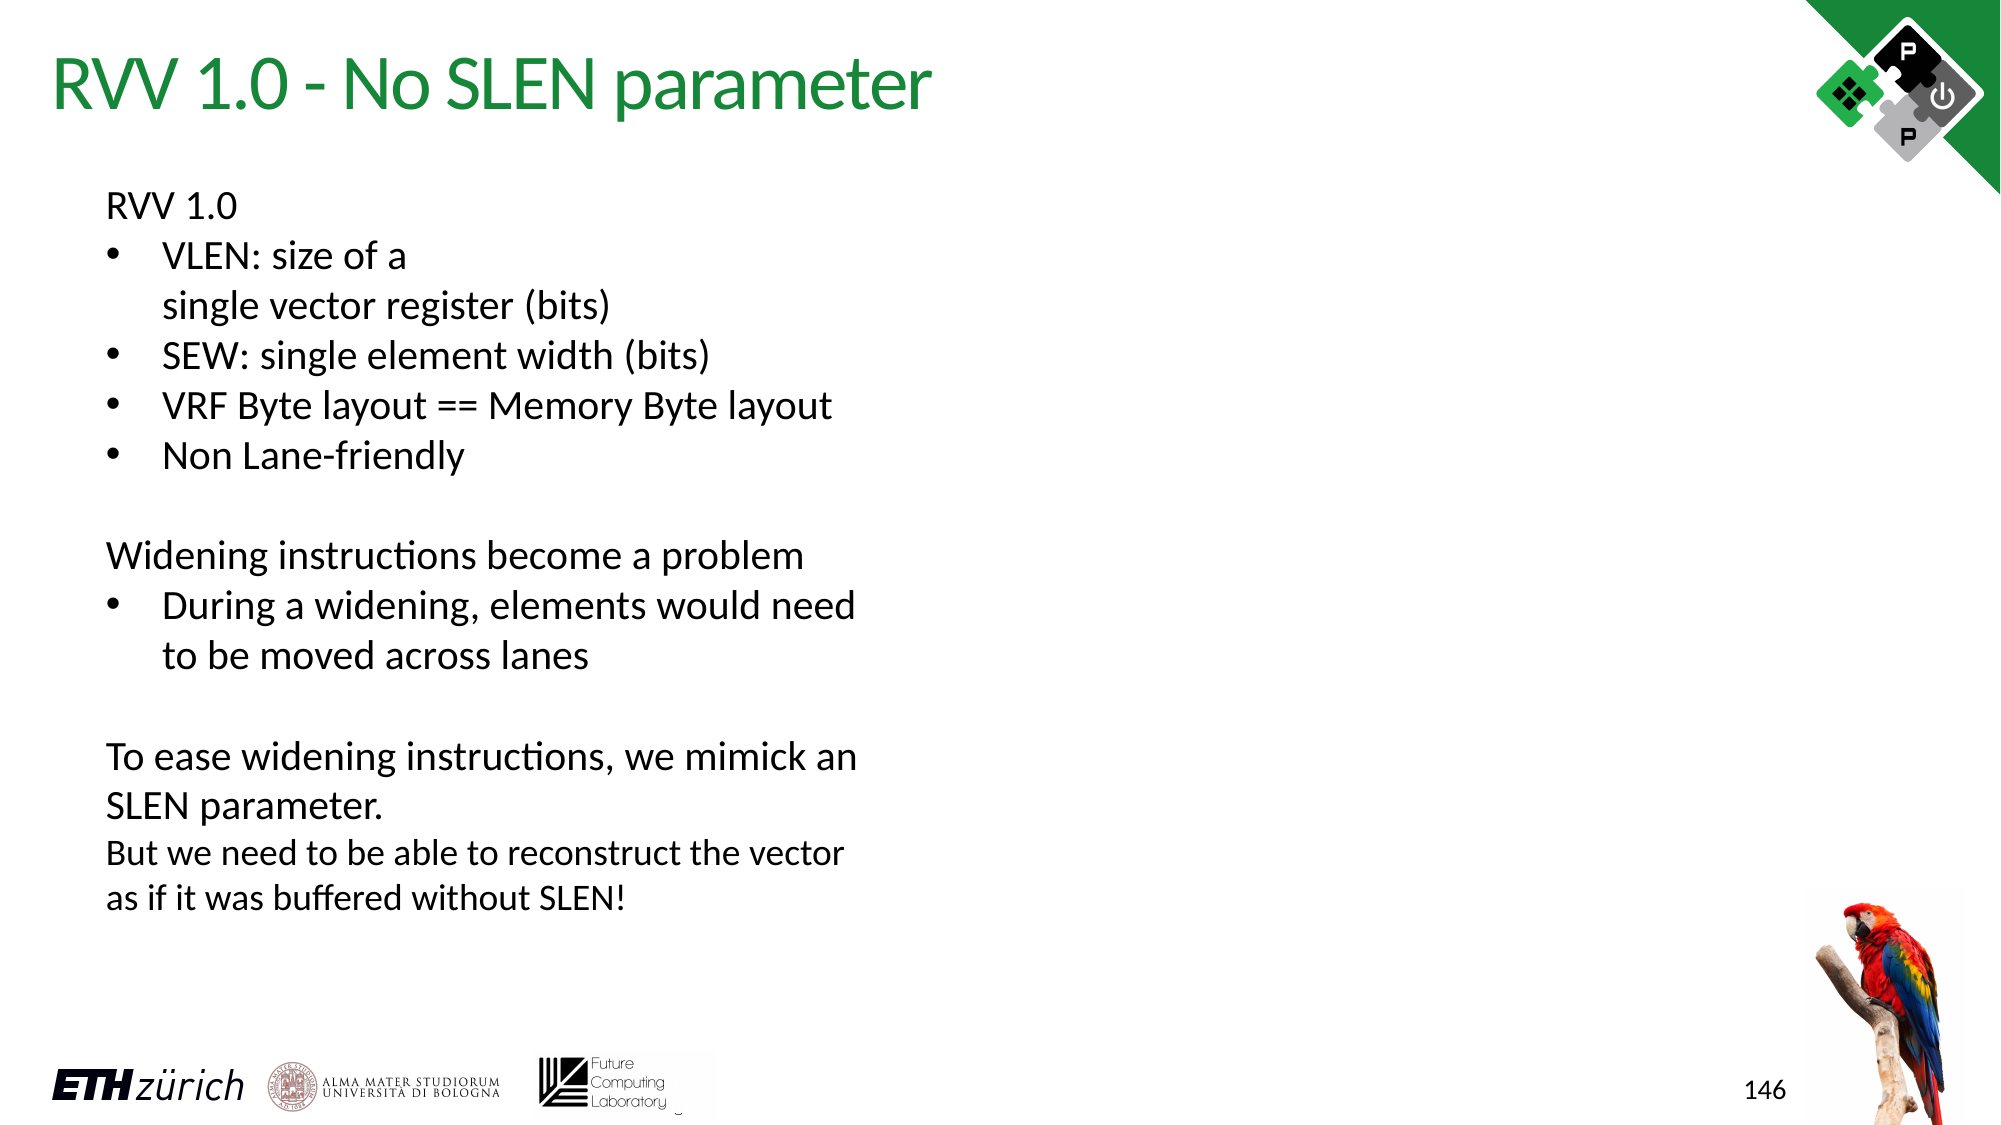

# RVV 1.0 - No SLEN parameter
RVV 1.0
VLEN: size of a single vector register (bits)
SEW: single element width (bits)
VRF Byte layout == Memory Byte layout
Non Lane-friendly

Widening instructions become a problem
During a widening, elements would need to be moved across lanes

To ease widening instructions, we mimick an SLEN parameter.
But we need to be able to reconstruct the vector as if it was buffered without SLEN!

146